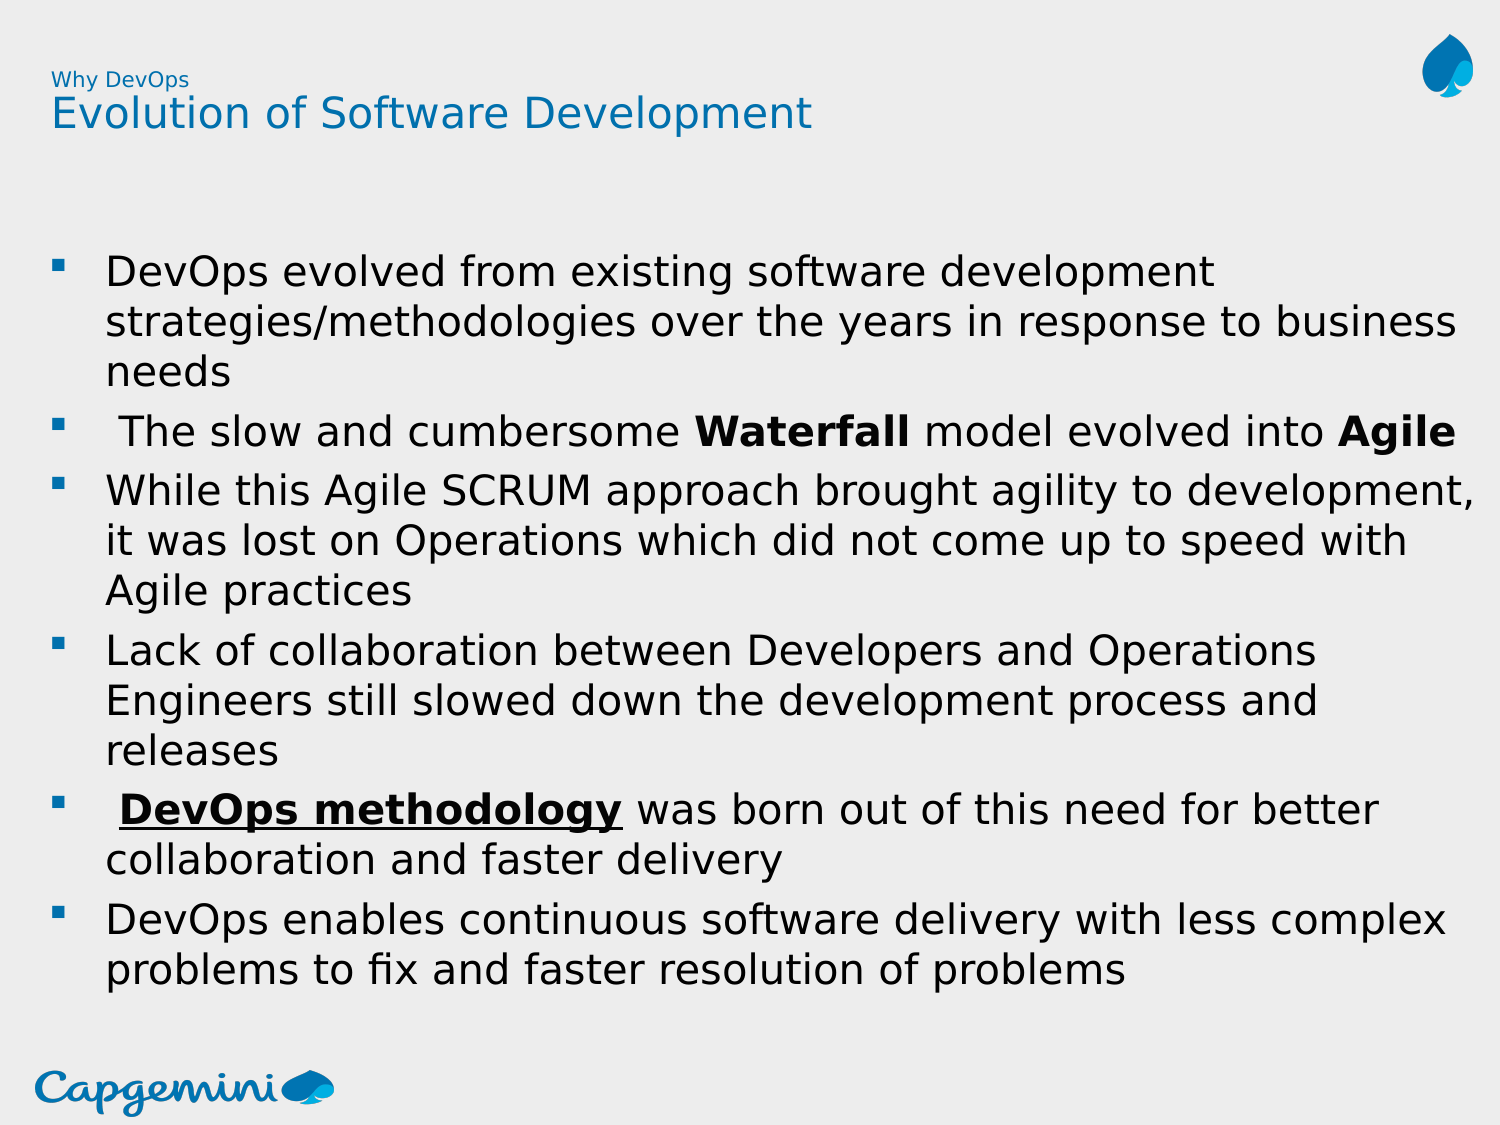

# Why DevOps Evolution of Software Development
DevOps evolved from existing software development strategies/methodologies over the years in response to business needs
 The slow and cumbersome Waterfall model evolved into Agile
While this Agile SCRUM approach brought agility to development, it was lost on Operations which did not come up to speed with Agile practices
Lack of collaboration between Developers and Operations Engineers still slowed down the development process and releases
 DevOps methodology was born out of this need for better collaboration and faster delivery
DevOps enables continuous software delivery with less complex problems to fix and faster resolution of problems